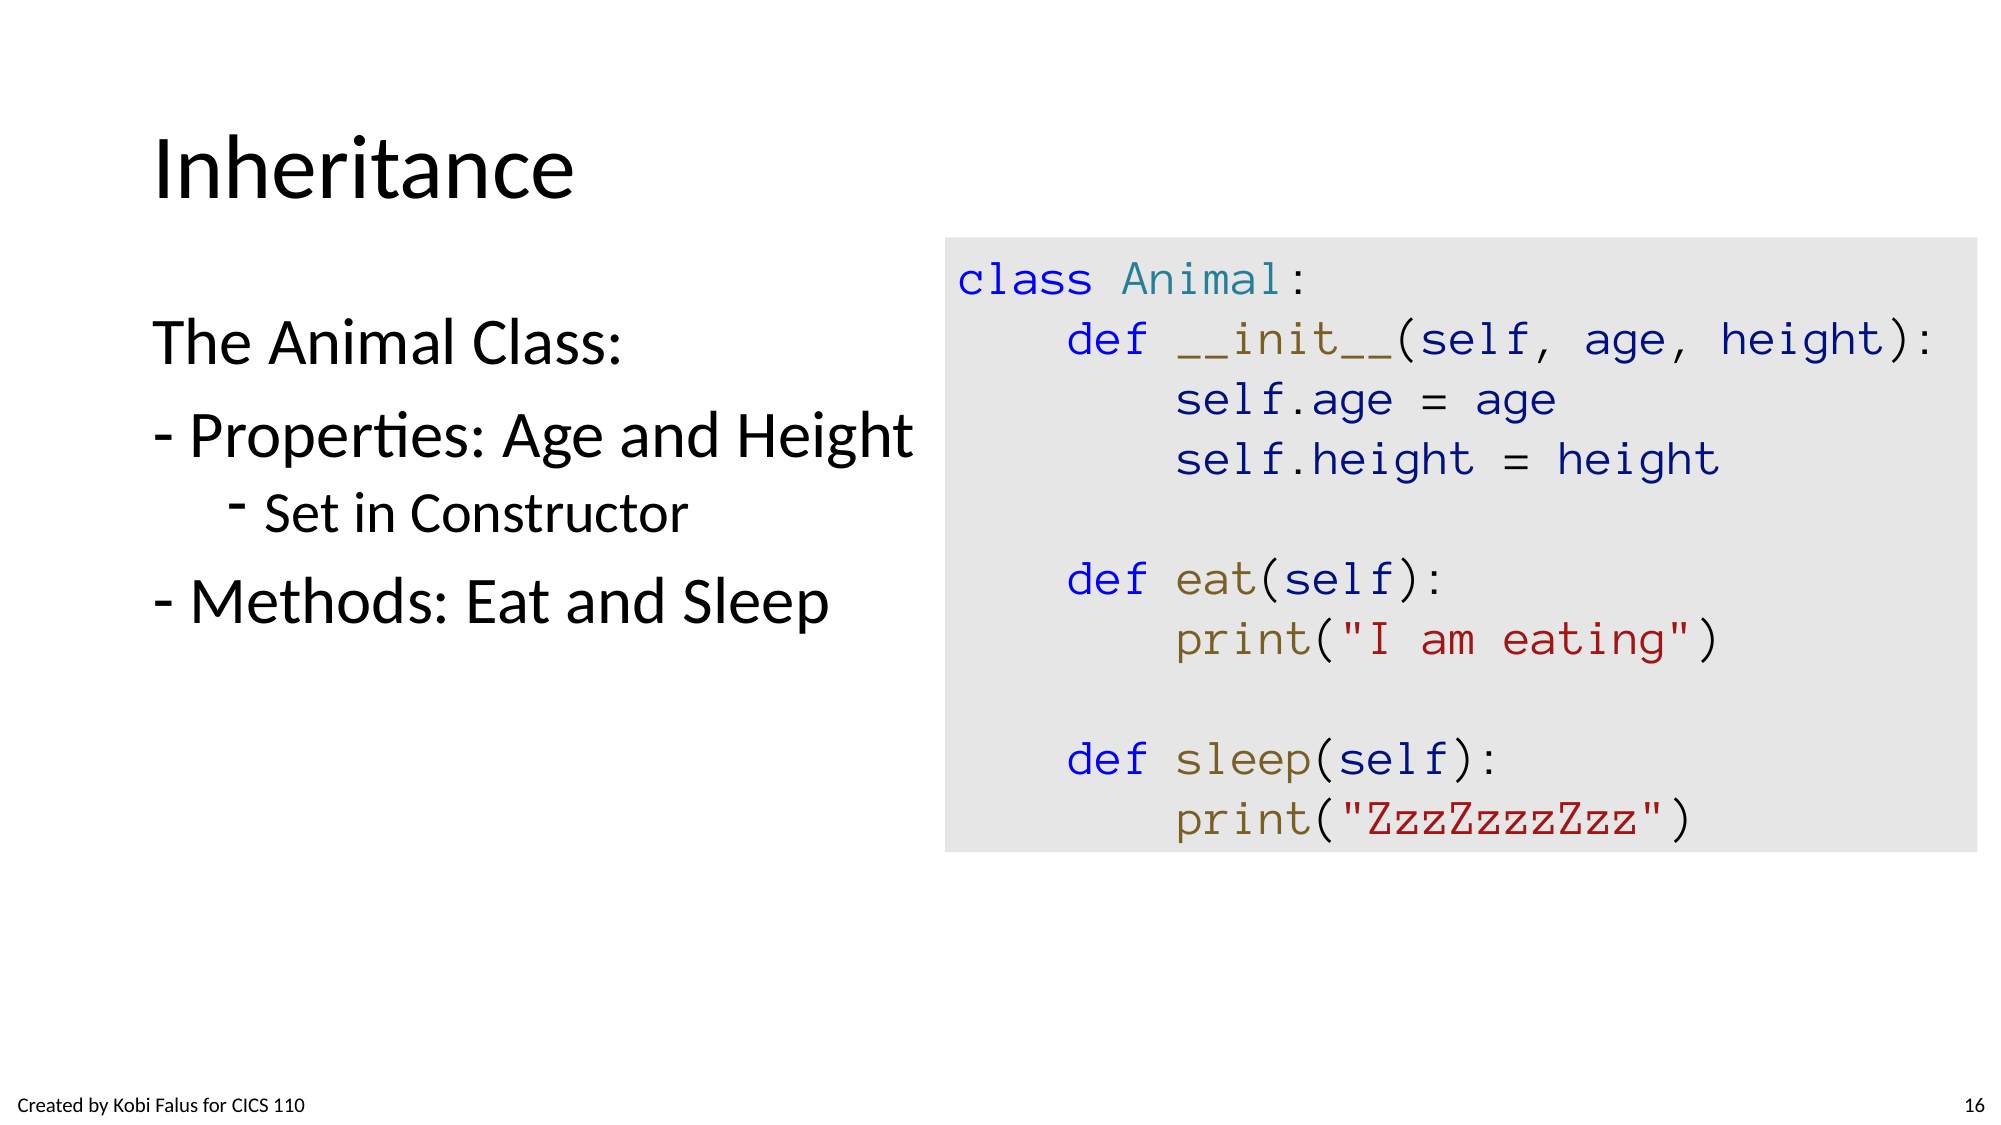

# Inheritance
class Animal:
    def __init__(self, age, height):
        self.age = age
        self.height = height
    def eat(self):
        print("I am eating")
    def sleep(self):
        print("ZzzZzzzZzz")
The Animal Class:
Properties: Age and Height
Set in Constructor
Methods: Eat and Sleep